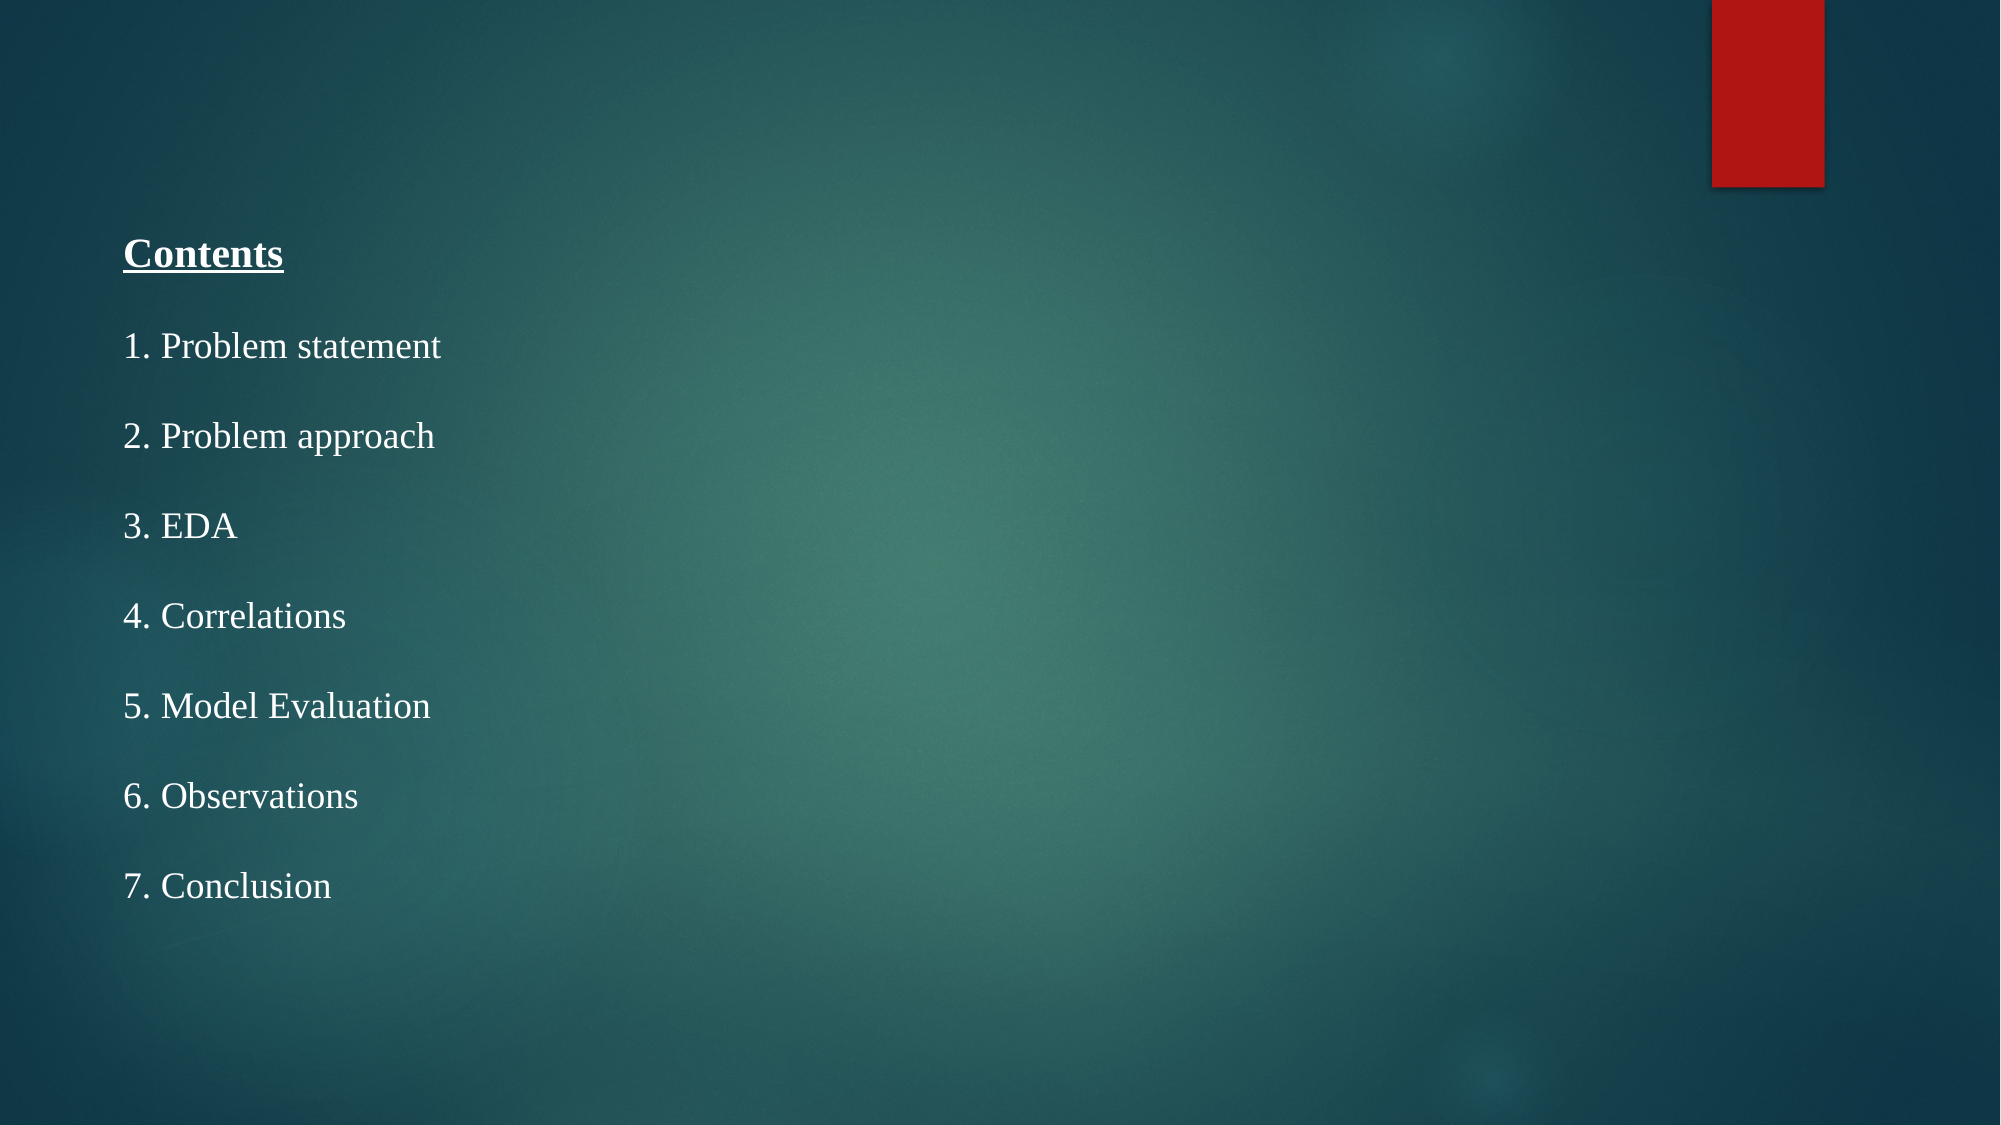

Contents

1. Problem statement

2. Problem approach

3. EDA

4. Correlations

5. Model Evaluation

6. Observations

7. Conclusion